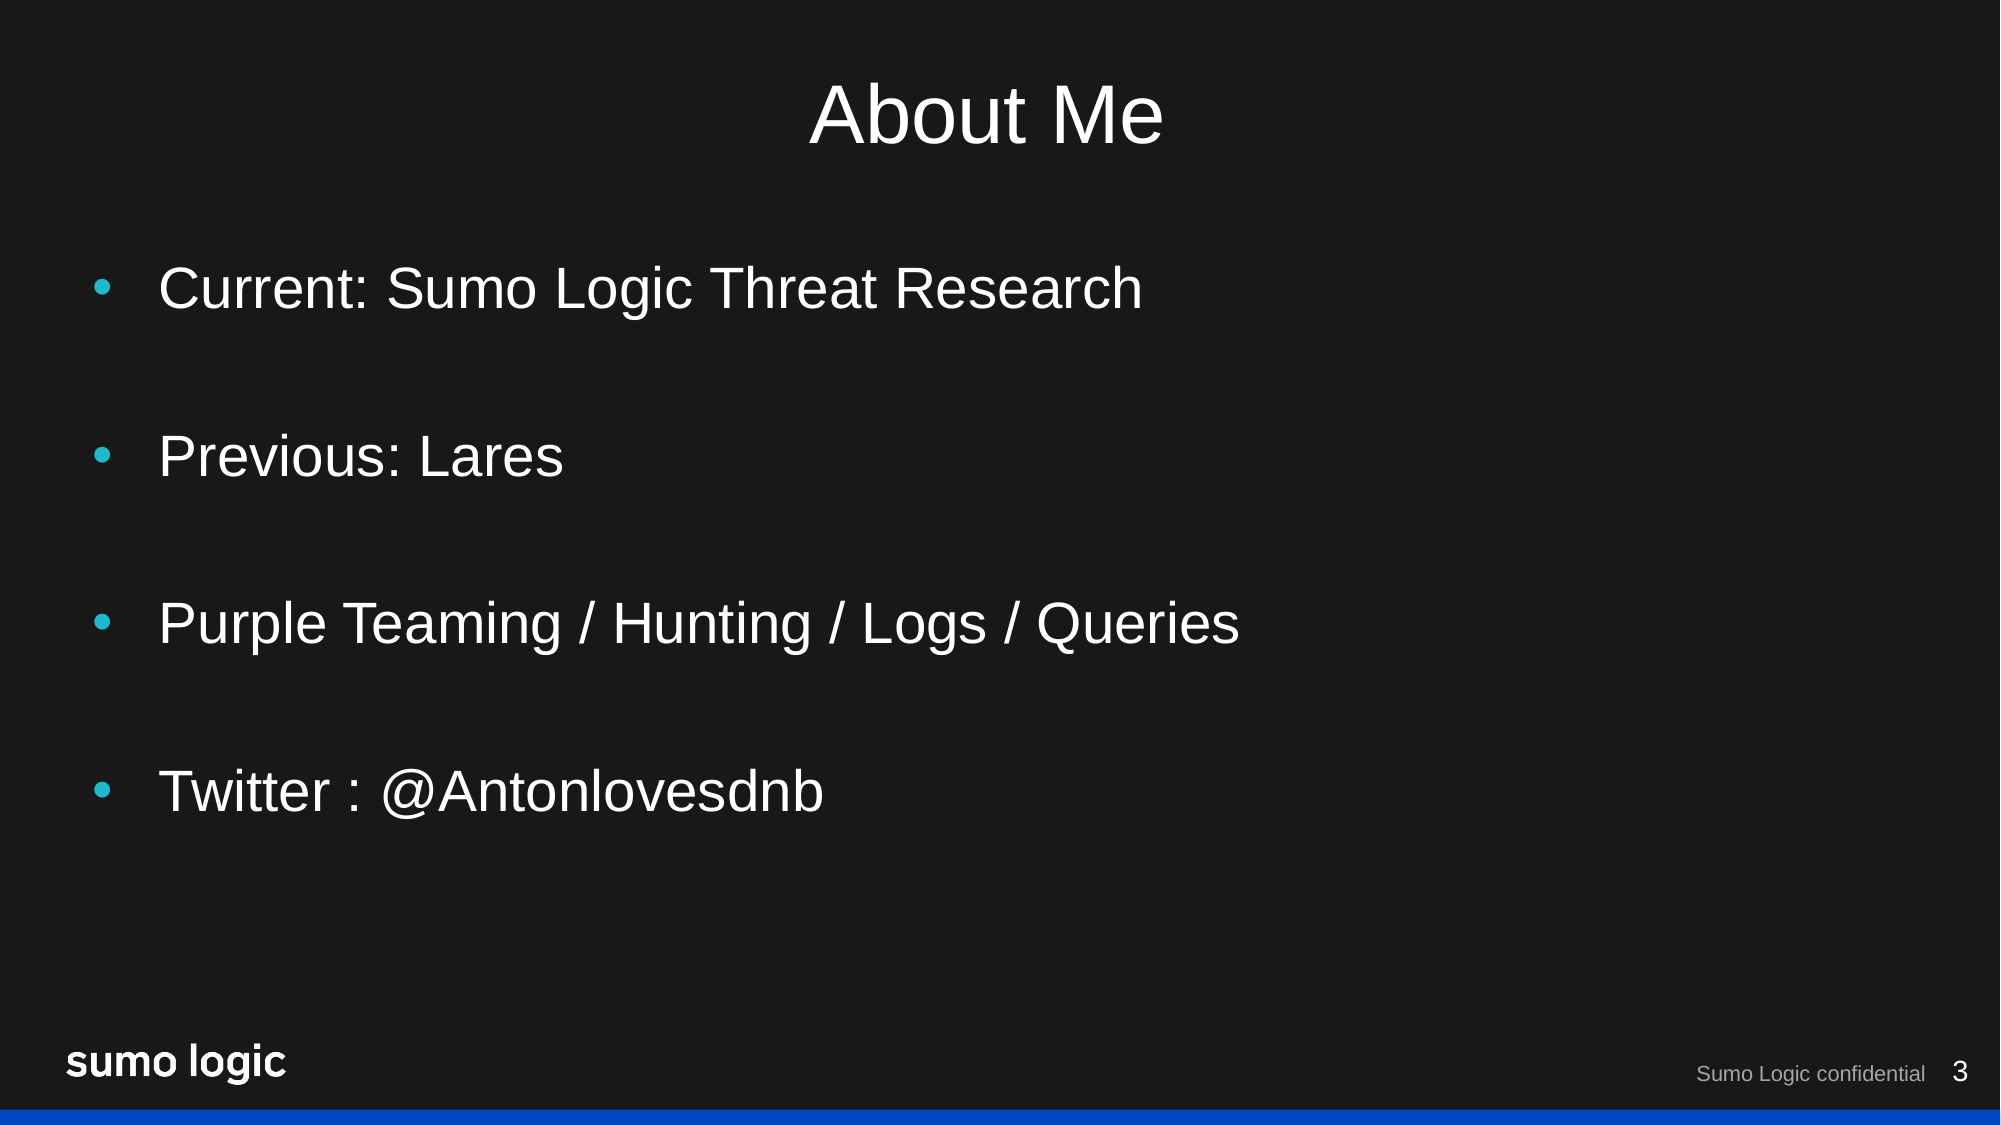

# About Me
Current: Sumo Logic Threat Research

Previous: Lares

Purple Teaming / Hunting / Logs / Queries

Twitter : @Antonlovesdnb